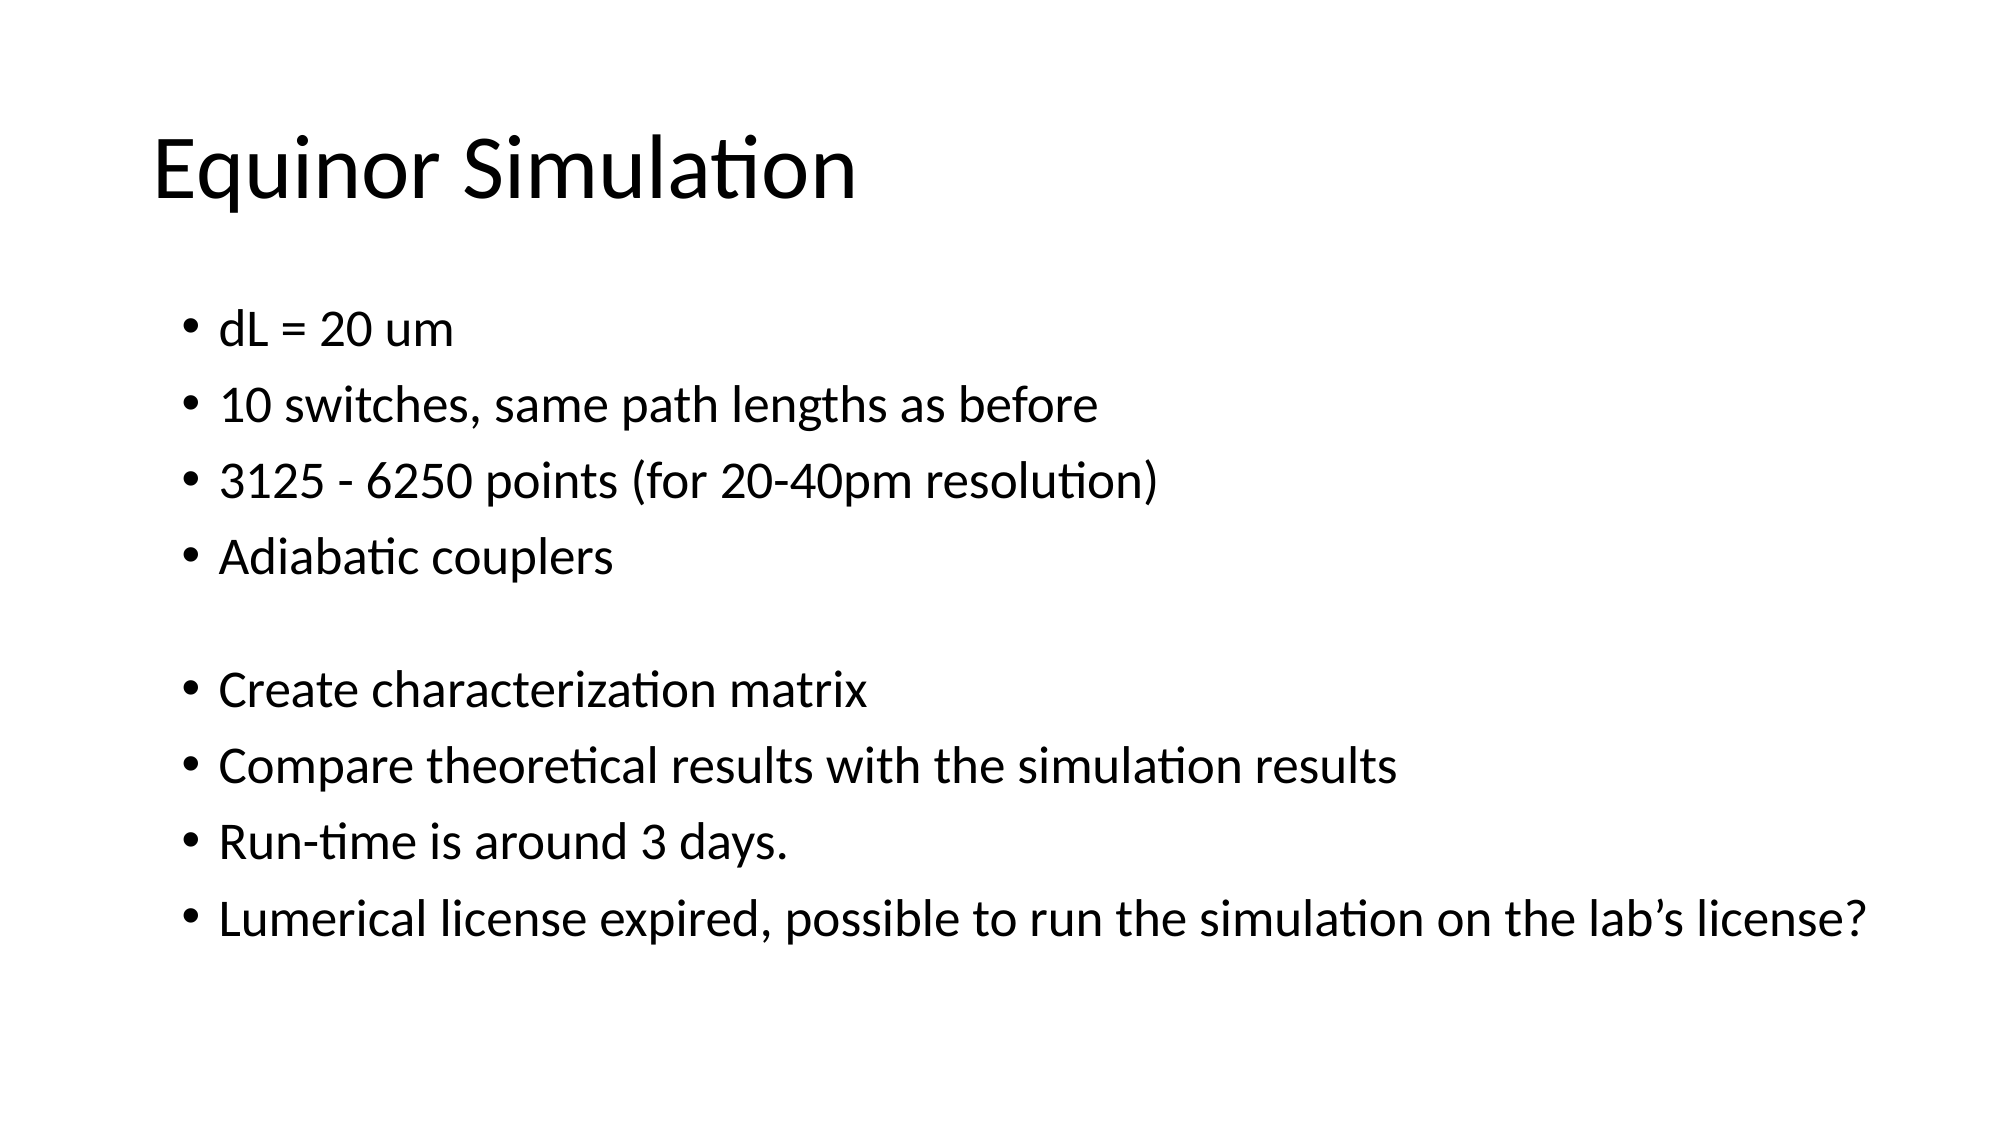

# Equinor Simulation
dL = 20 um
10 switches, same path lengths as before
3125 - 6250 points (for 20-40pm resolution)
Adiabatic couplers
Create characterization matrix
Compare theoretical results with the simulation results
Run-time is around 3 days.
Lumerical license expired, possible to run the simulation on the lab’s license?